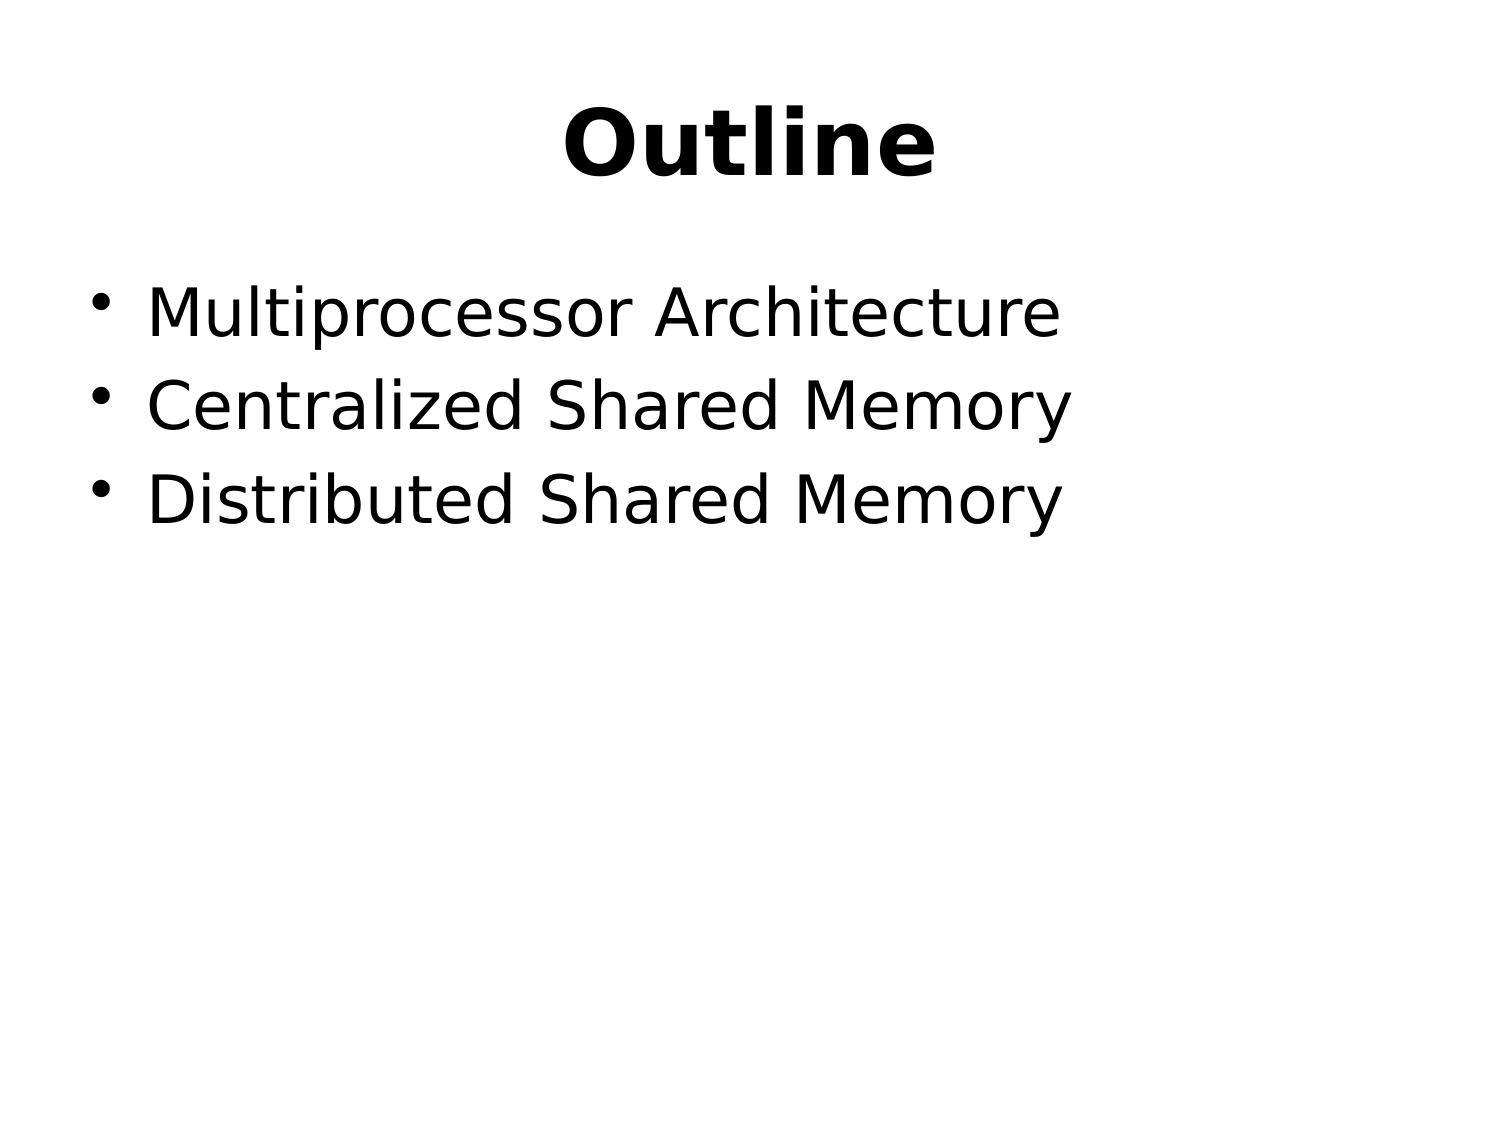

# Outline
Multiprocessor Architecture
Centralized Shared Memory
Distributed Shared Memory